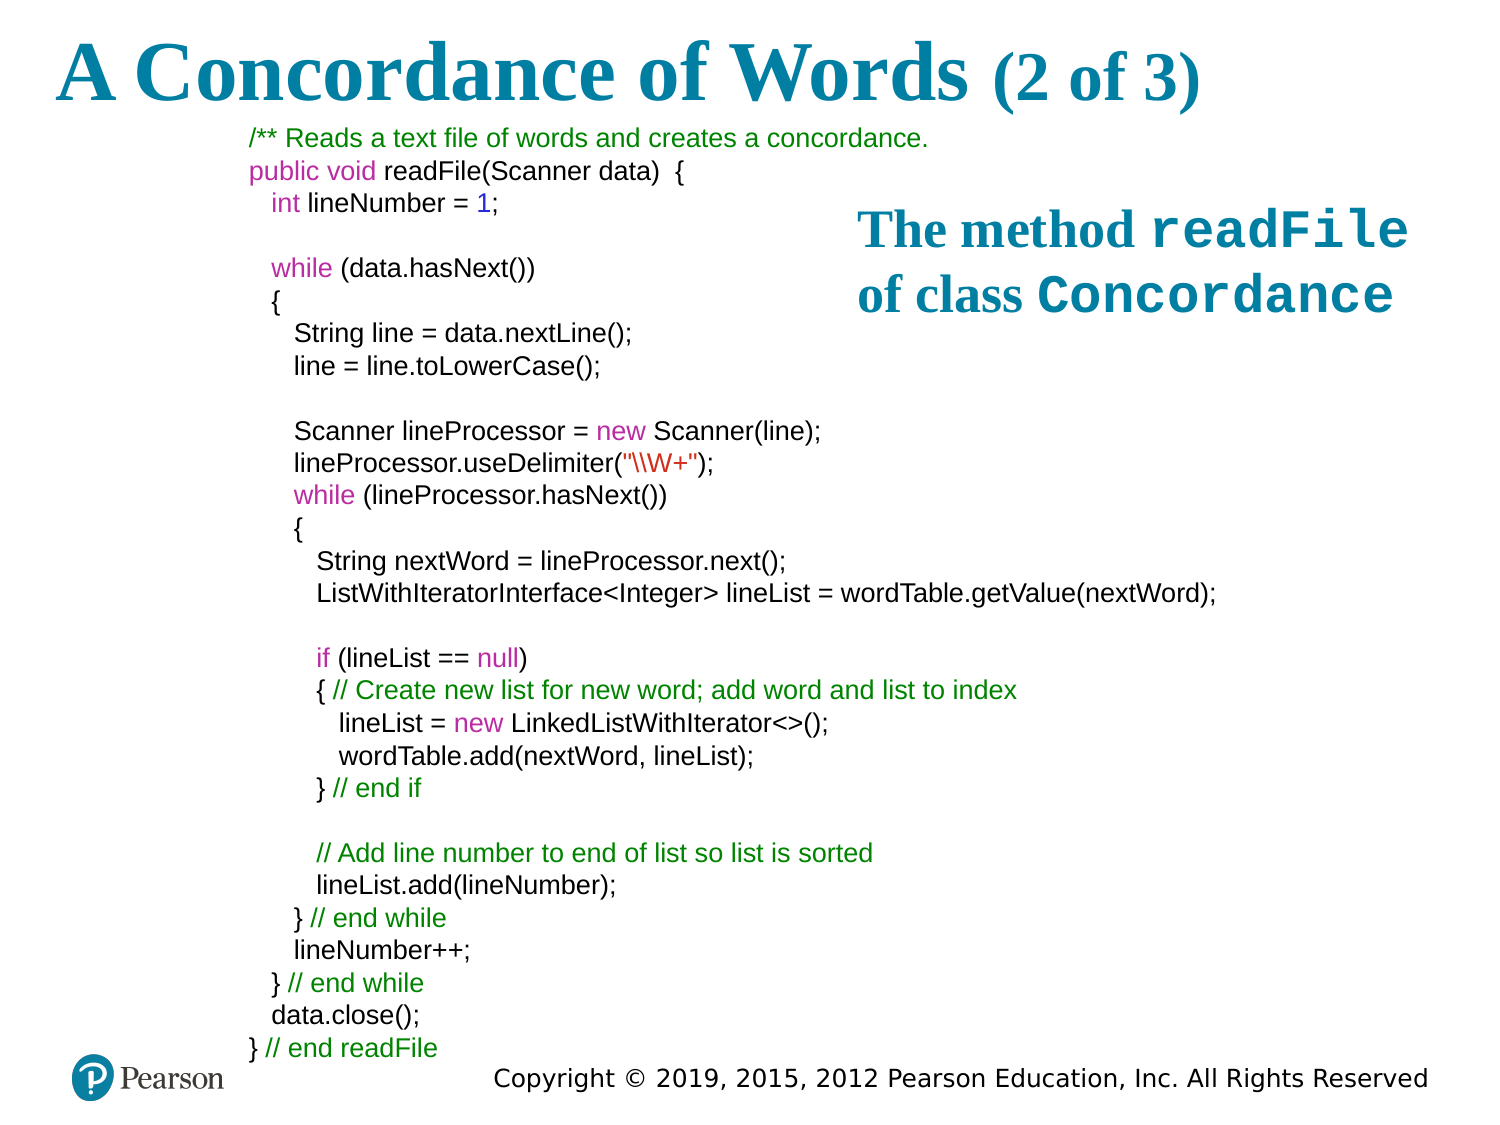

# A Concordance of Words (2 of 3)
   /** Reads a text file of words and creates a concordance.
   public void readFile(Scanner data)  {
      int lineNumber = 1;

      while (data.hasNext())
      {
         String line = data.nextLine();
         line = line.toLowerCase();

         Scanner lineProcessor = new Scanner(line);
         lineProcessor.useDelimiter("\\W+");
         while (lineProcessor.hasNext())
         {
            String nextWord = lineProcessor.next();
            ListWithIteratorInterface<Integer> lineList = wordTable.getValue(nextWord);

            if (lineList == null)
            { // Create new list for new word; add word and list to index
               lineList = new LinkedListWithIterator<>();
               wordTable.add(nextWord, lineList);
            } // end if

            // Add line number to end of list so list is sorted
            lineList.add(lineNumber);
         } // end while
         lineNumber++;
      } // end while
      data.close();
   } // end readFile
The method readFile of class Concordance